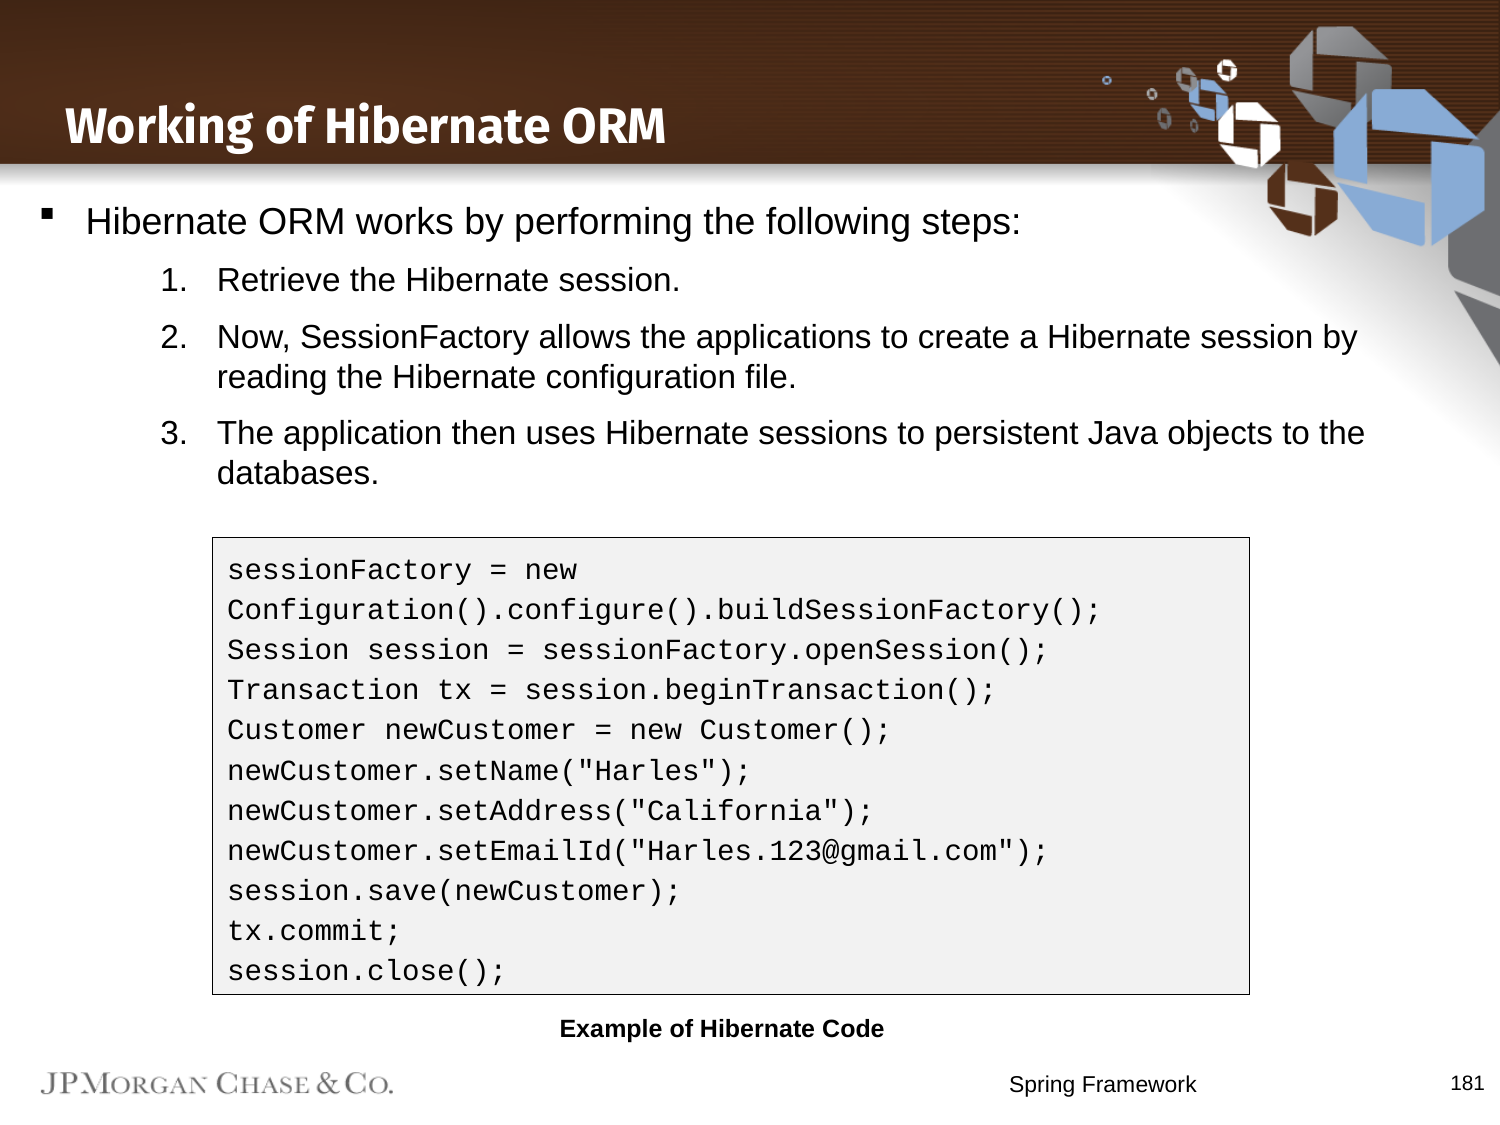

Working of Hibernate ORM
Hibernate ORM works by performing the following steps:
Retrieve the Hibernate session.
Now, SessionFactory allows the applications to create a Hibernate session by reading the Hibernate configuration file.
The application then uses Hibernate sessions to persistent Java objects to the databases.

sessionFactory = new Configuration().configure().buildSessionFactory();
Session session = sessionFactory.openSession();
Transaction tx = session.beginTransaction();
Customer newCustomer = new Customer();
newCustomer.setName("Harles");
newCustomer.setAddress("California");
newCustomer.setEmailId("Harles.123@gmail.com");
session.save(newCustomer);
tx.commit;
session.close();
Example of Hibernate Code
Spring Framework
181